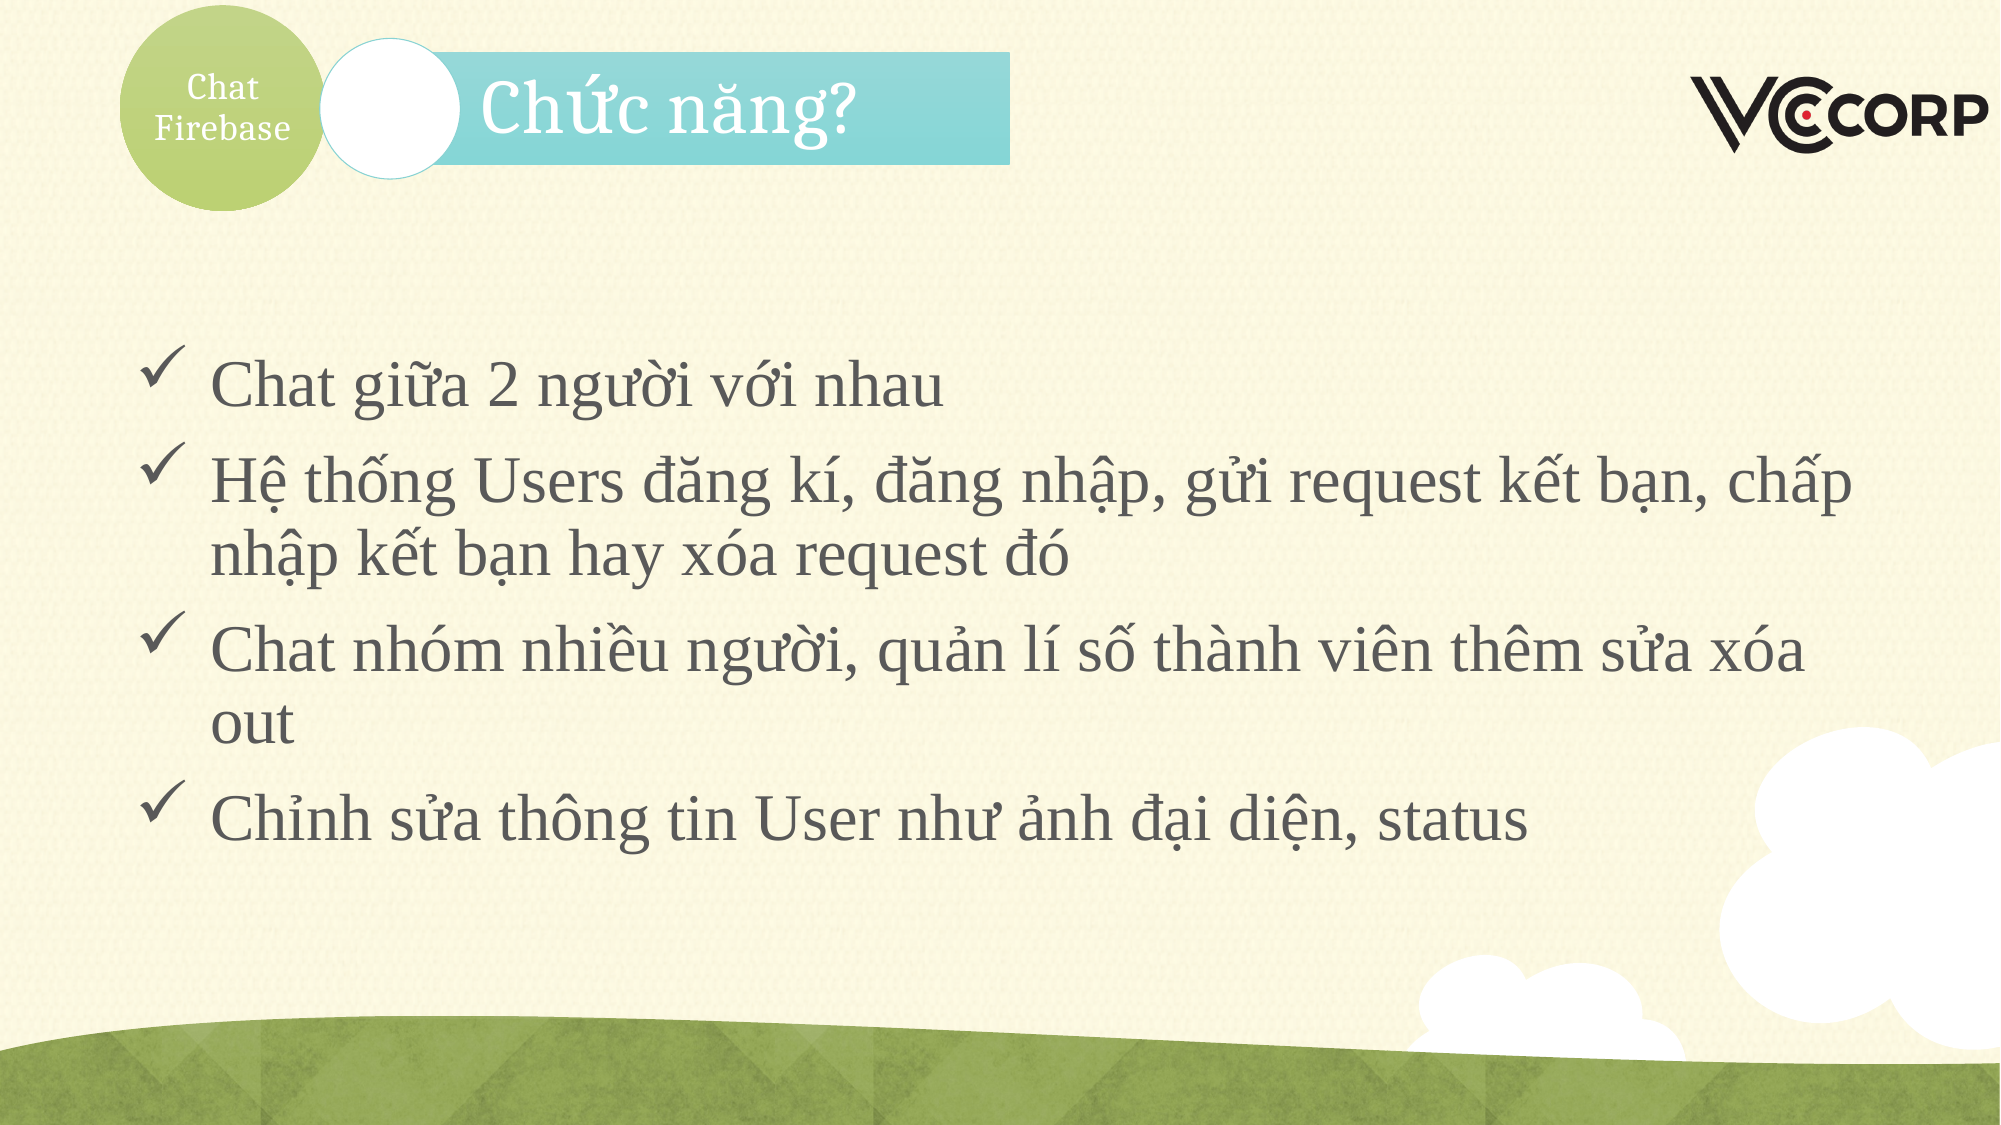

Chat Firebase
#

Chức năng?

Chat giữa 2 người với nhau
Hệ thống Users đăng kí, đăng nhập, gửi request kết bạn, chấp nhập kết bạn hay xóa request đó
Chat nhóm nhiều người, quản lí số thành viên thêm sửa xóa out
Chỉnh sửa thông tin User như ảnh đại diện, status